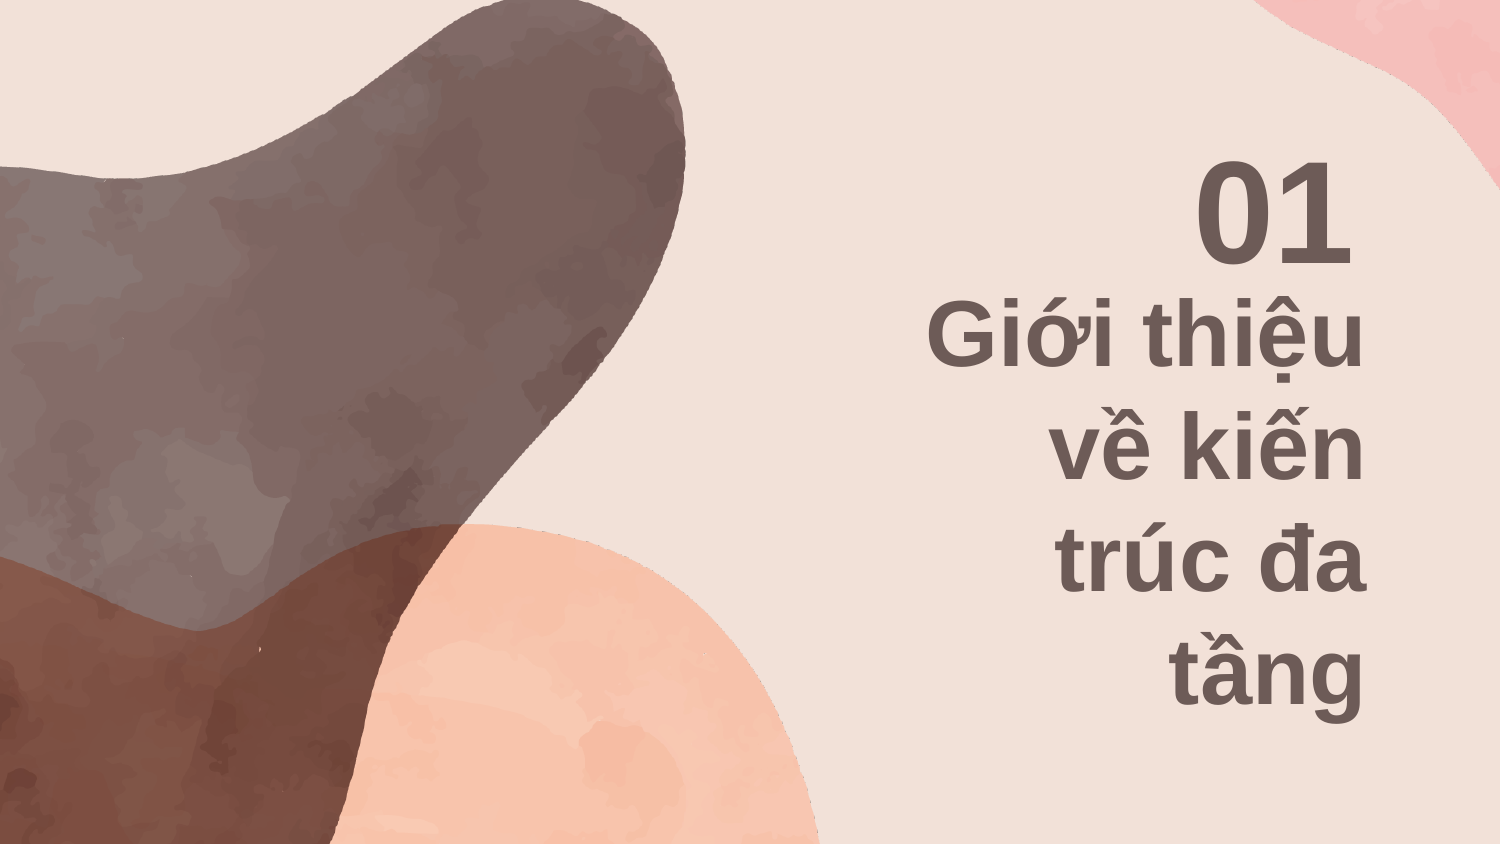

01
# Giới thiệu về kiến trúc đa tầng